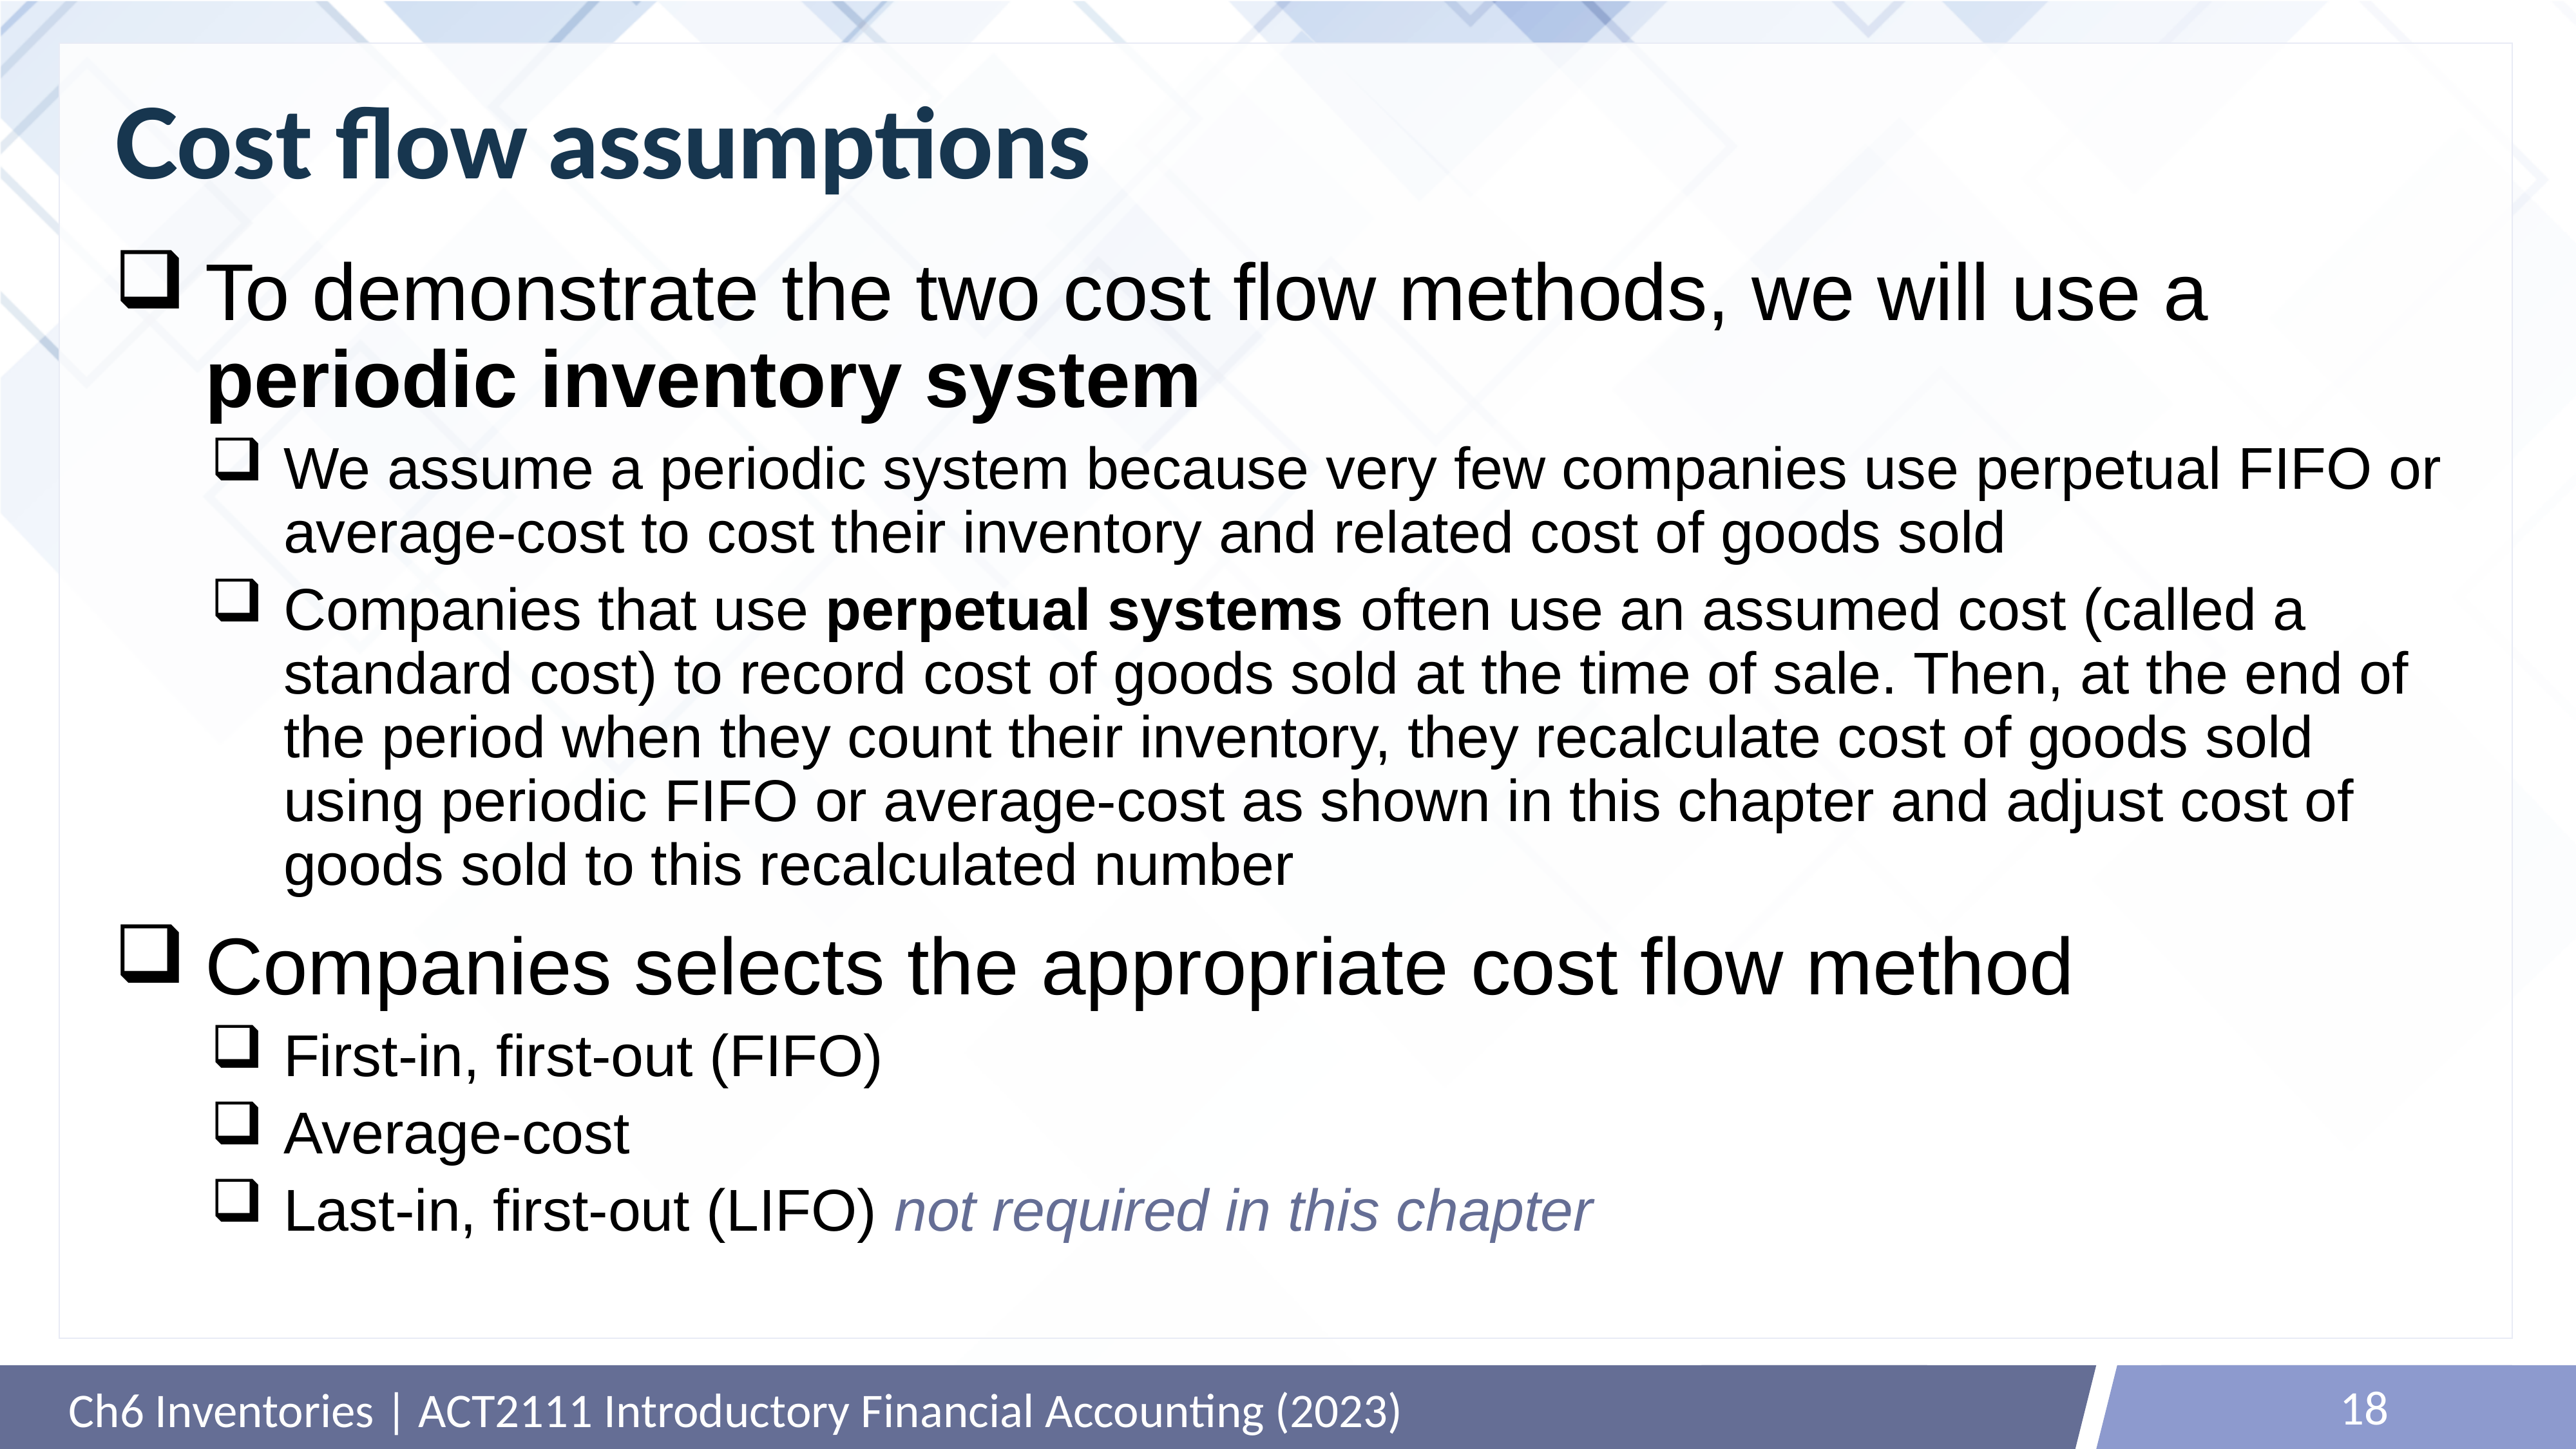

# Cost flow assumptions
To demonstrate the two cost flow methods, we will use a periodic inventory system
We assume a periodic system because very few companies use perpetual FIFO or average-cost to cost their inventory and related cost of goods sold
Companies that use perpetual systems often use an assumed cost (called a standard cost) to record cost of goods sold at the time of sale. Then, at the end of the period when they count their inventory, they recalculate cost of goods sold using periodic FIFO or average-cost as shown in this chapter and adjust cost of goods sold to this recalculated number
Companies selects the appropriate cost flow method
First-in, first-out (FIFO)
Average-cost
Last-in, first-out (LIFO) not required in this chapter
18
Ch6 Inventories | ACT2111 Introductory Financial Accounting (2023)